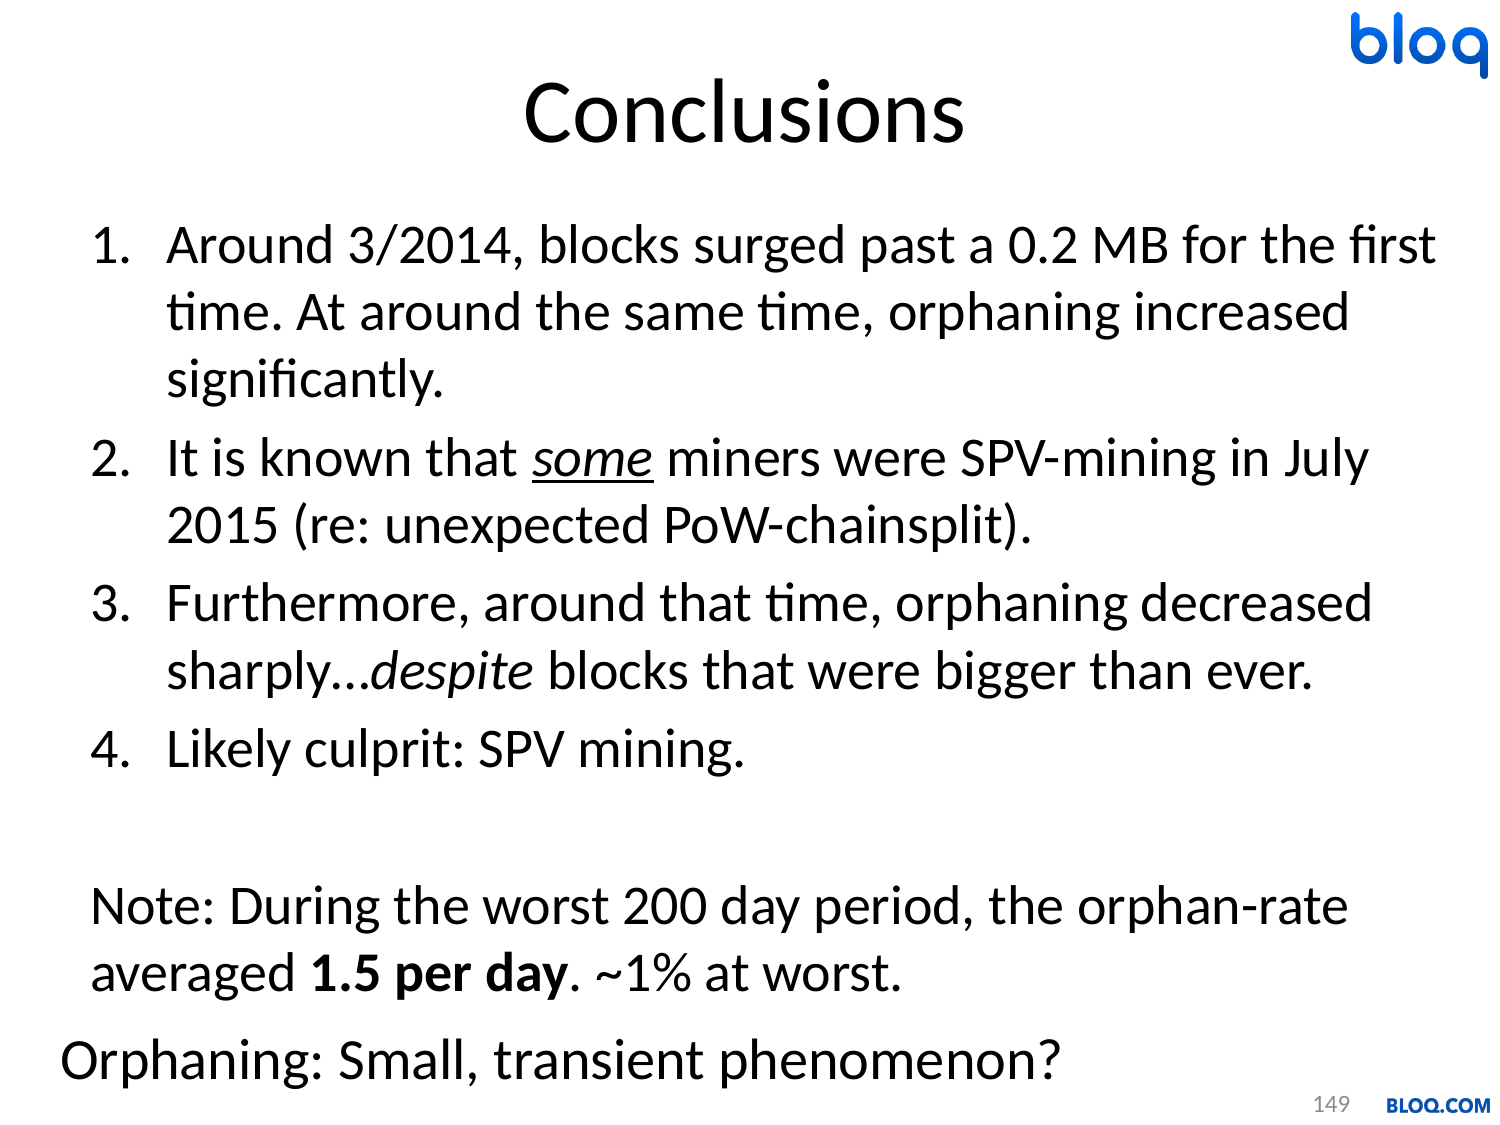

# Conclusions
Around 3/2014, blocks surged past a 0.2 MB for the first time. At around the same time, orphaning increased significantly.
It is known that some miners were SPV-mining in July 2015 (re: unexpected PoW-chainsplit).
Furthermore, around that time, orphaning decreased sharply…despite blocks that were bigger than ever.
Likely culprit: SPV mining.

Note: During the worst 200 day period, the orphan-rate averaged 1.5 per day. ~1% at worst.
Orphaning: Small, transient phenomenon?
149